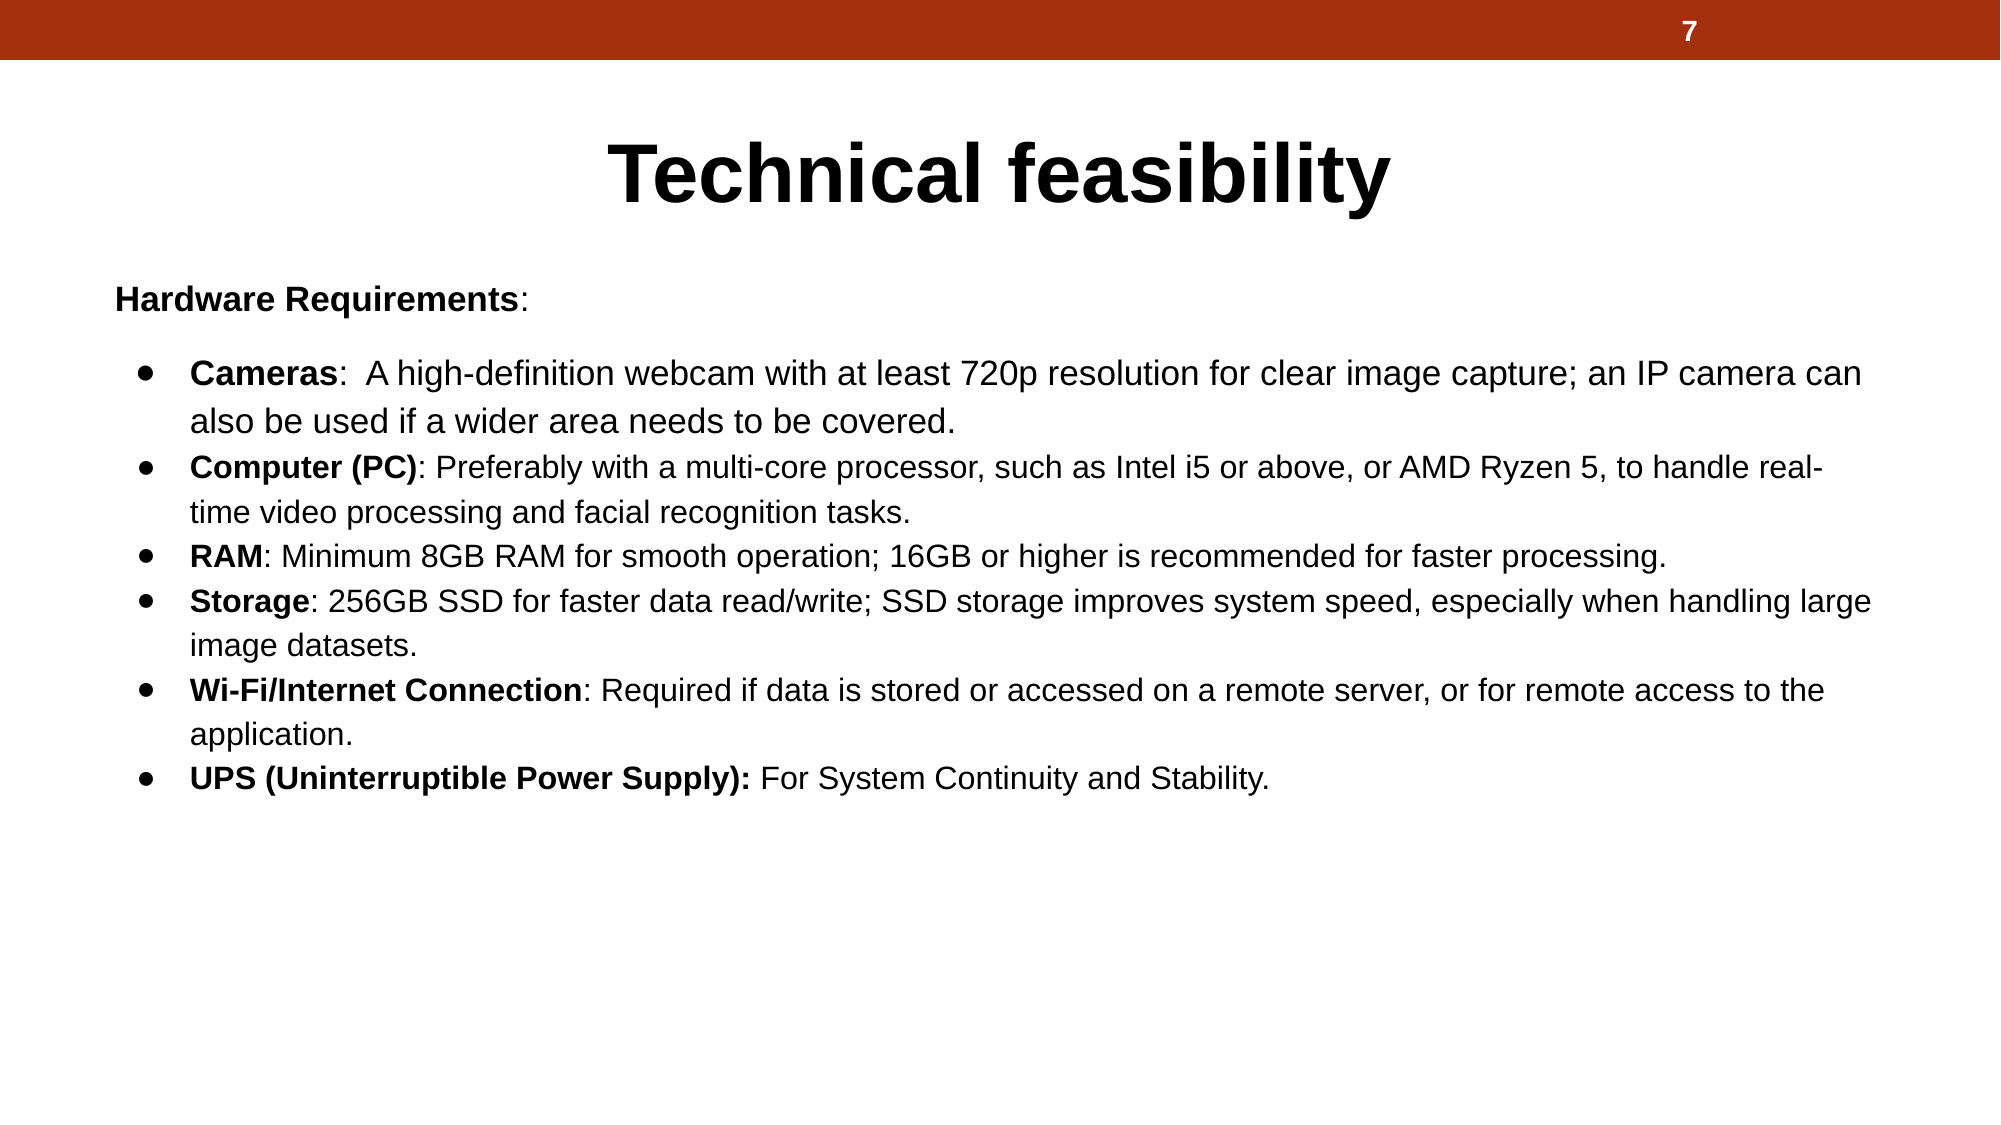

7
# Technical feasibility
Hardware Requirements:
Cameras:  A high-definition webcam with at least 720p resolution for clear image capture; an IP camera can also be used if a wider area needs to be covered.
Computer (PC): Preferably with a multi-core processor, such as Intel i5 or above, or AMD Ryzen 5, to handle real-time video processing and facial recognition tasks.
RAM: Minimum 8GB RAM for smooth operation; 16GB or higher is recommended for faster processing.
Storage: 256GB SSD for faster data read/write; SSD storage improves system speed, especially when handling large image datasets.
Wi-Fi/Internet Connection: Required if data is stored or accessed on a remote server, or for remote access to the application.
UPS (Uninterruptible Power Supply): For System Continuity and Stability.